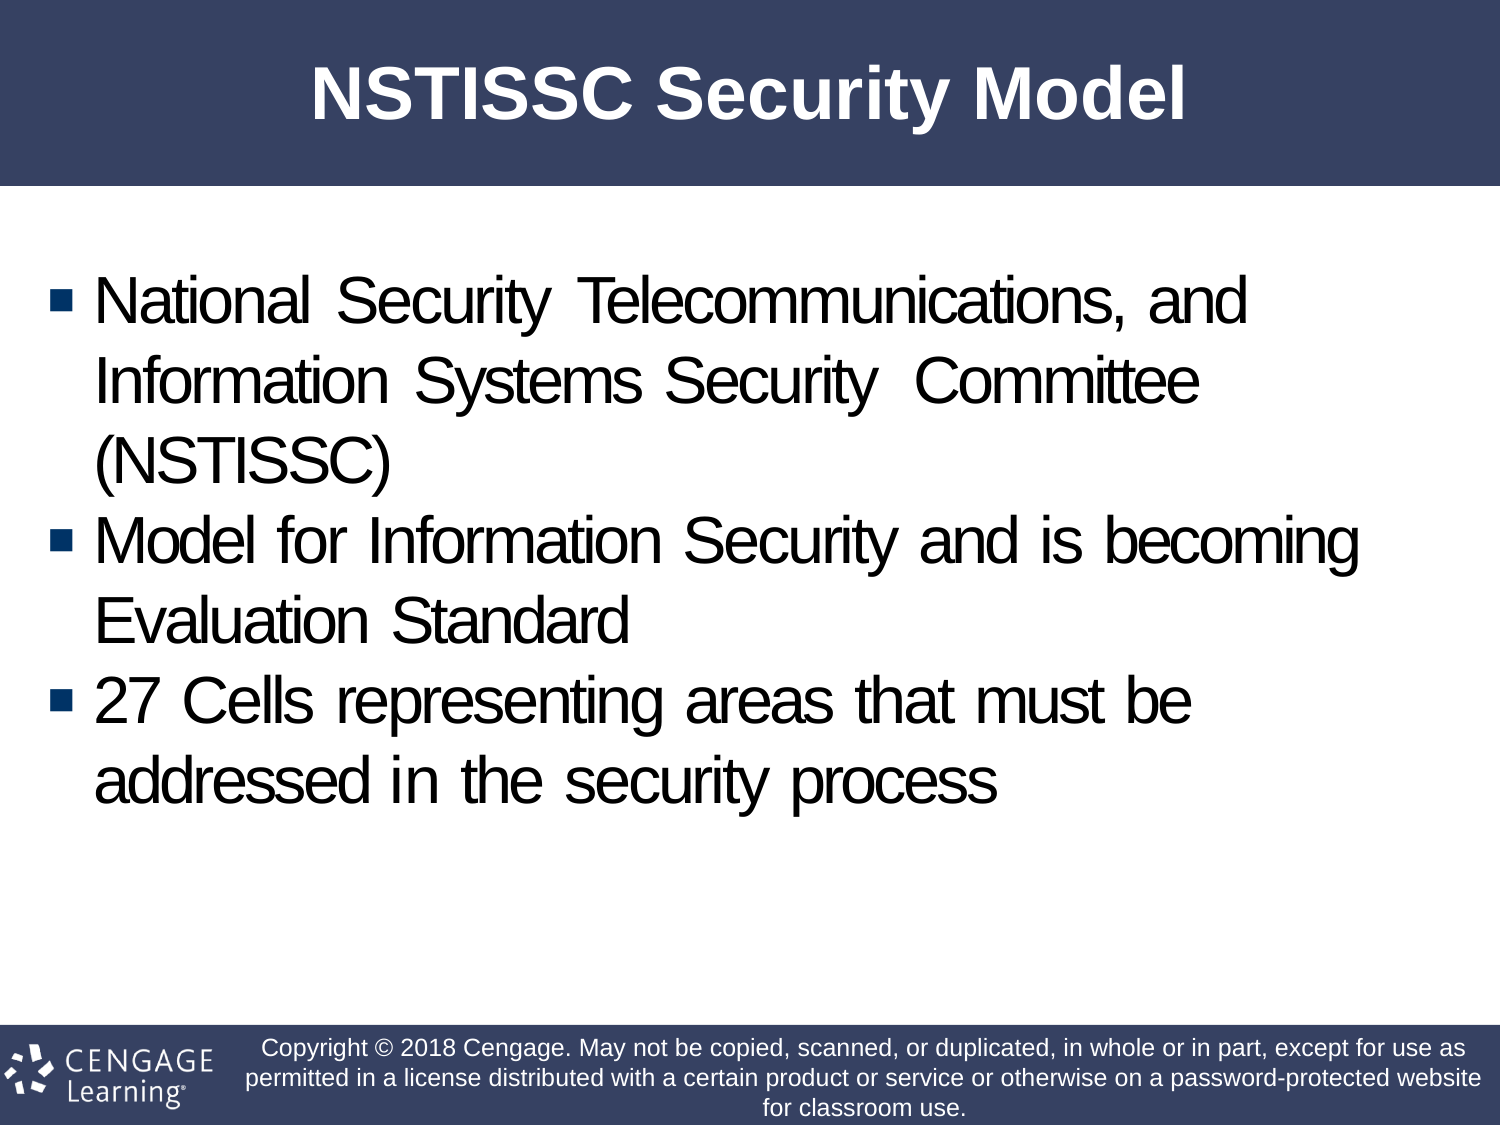

# NSTISSC Security Model
National Security Telecommunications, and Information Systems Security  Committee (NSTISSC)
Model for Information Security and is becoming Evaluation Standard
27 Cells representing areas that must be addressed in the security process